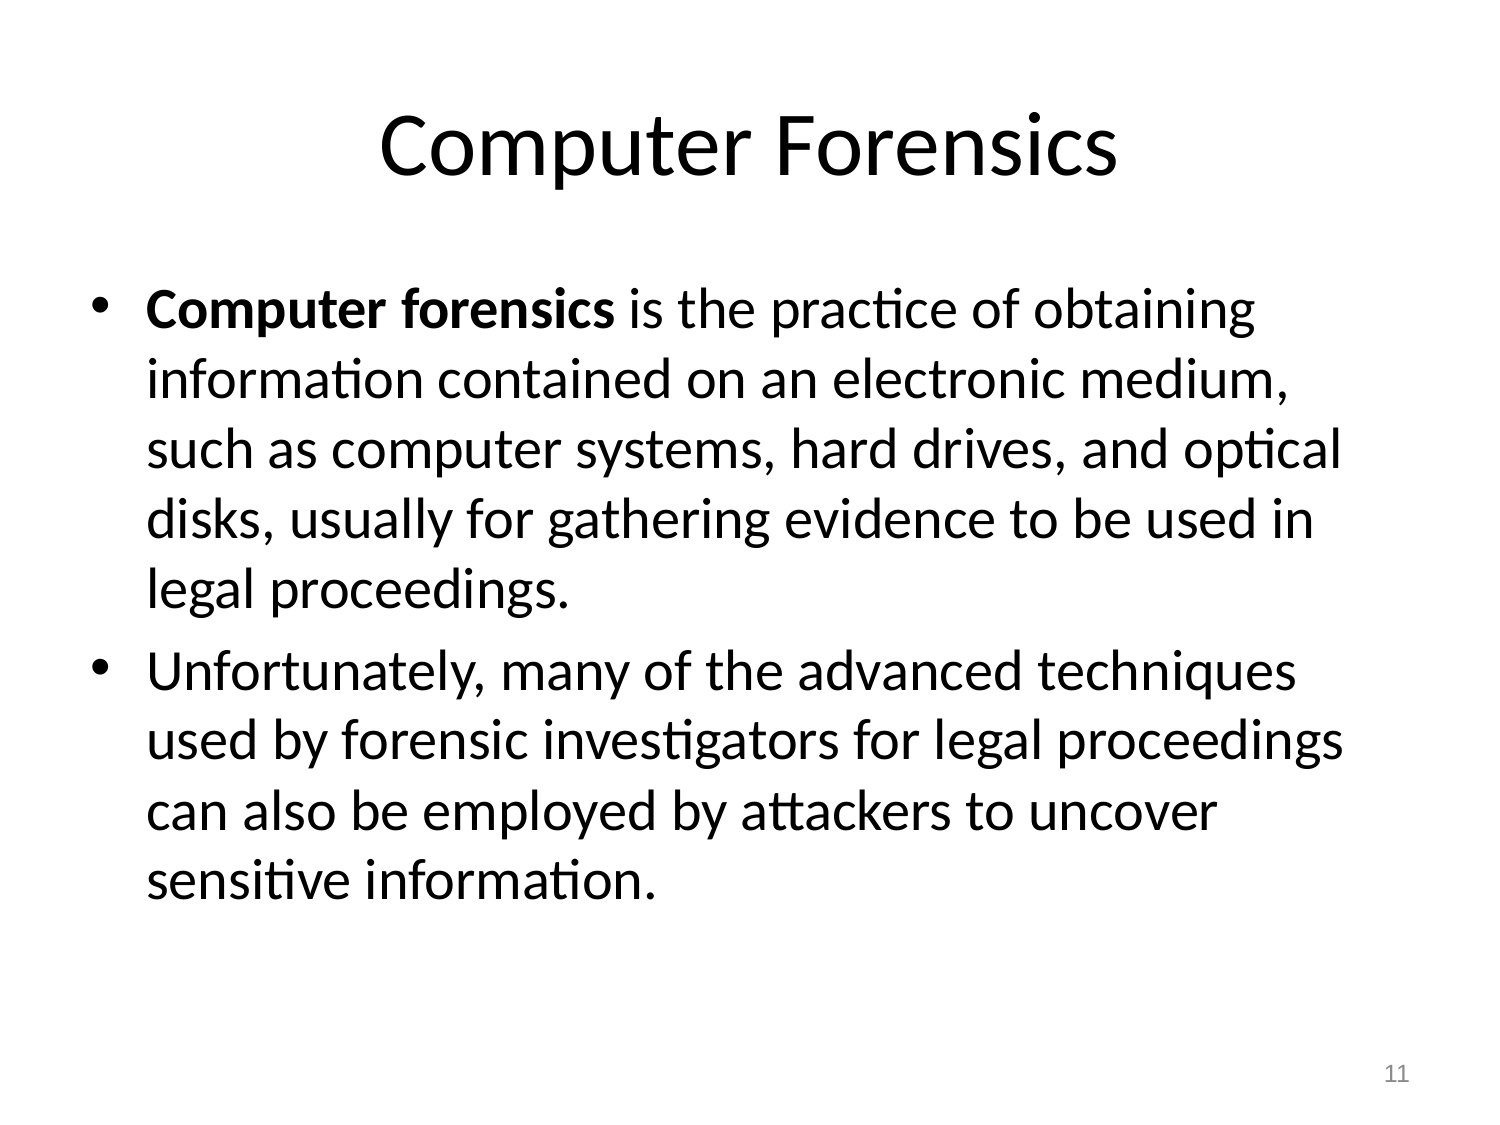

# Computer Forensics
Computer forensics is the practice of obtaining information contained on an electronic medium, such as computer systems, hard drives, and optical disks, usually for gathering evidence to be used in legal proceedings.
Unfortunately, many of the advanced techniques used by forensic investigators for legal proceedings can also be employed by attackers to uncover sensitive information.
11